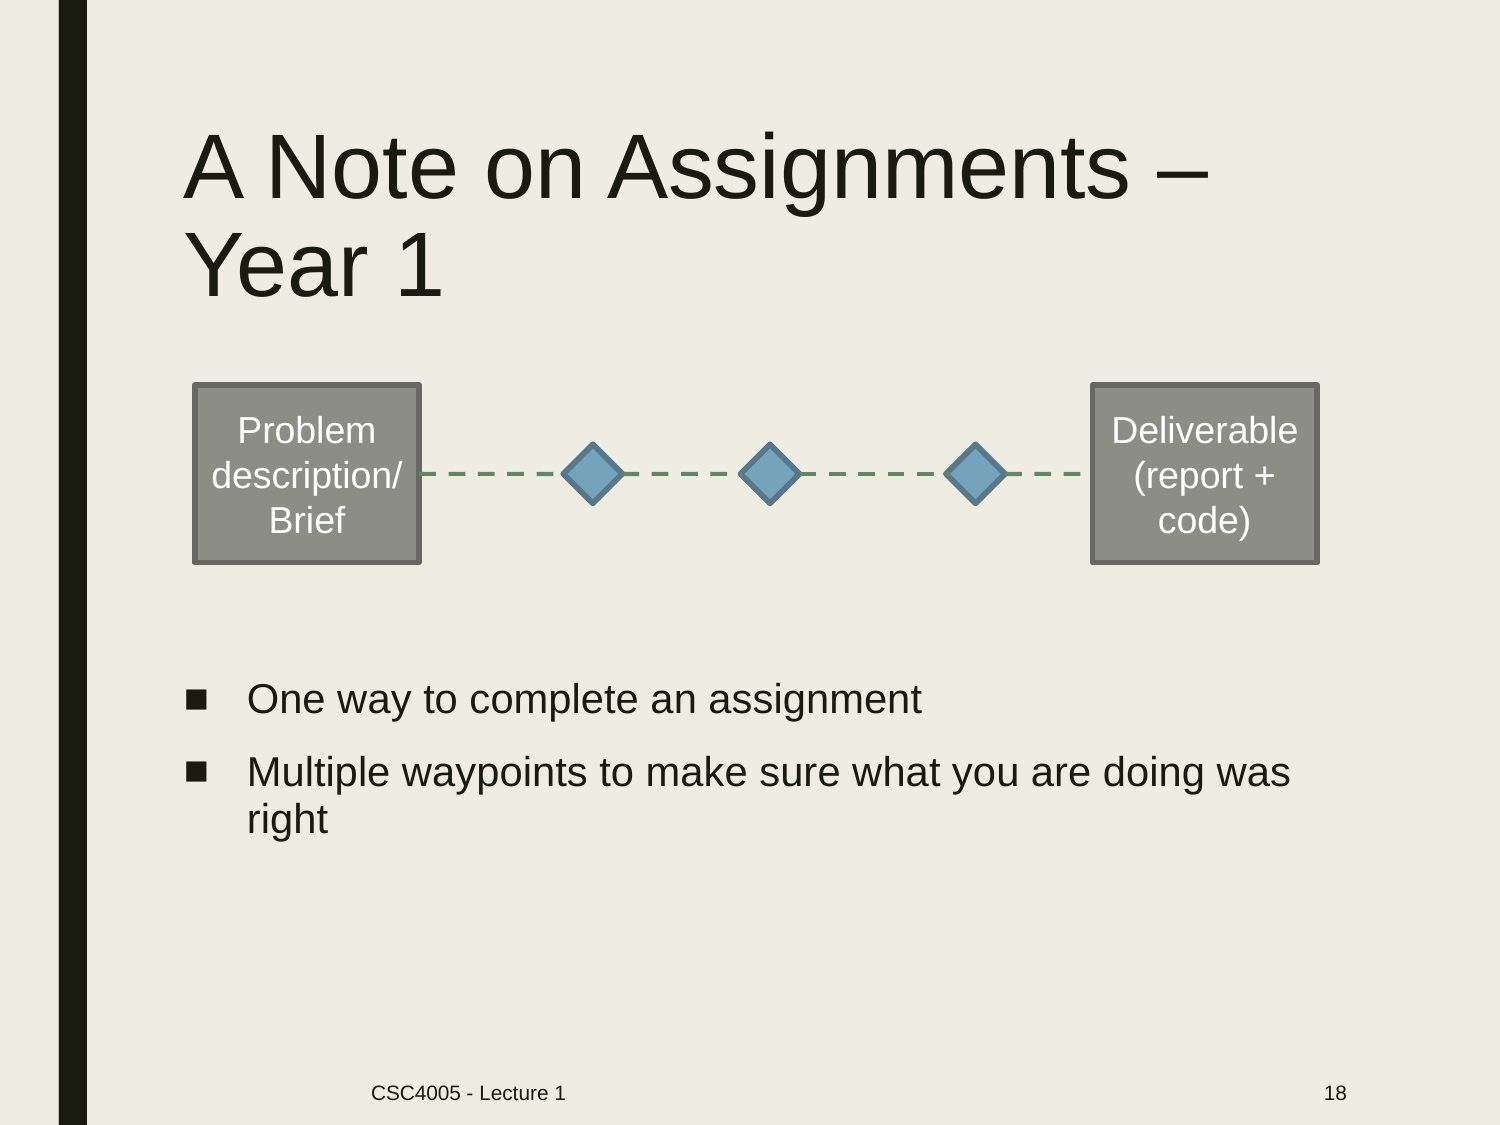

# A Note on Assignments – Year 1
Problem description/Brief
Deliverable (report + code)

One way to complete an assignment
Multiple waypoints to make sure what you are doing was right

CSC4005 - Lecture 1
18